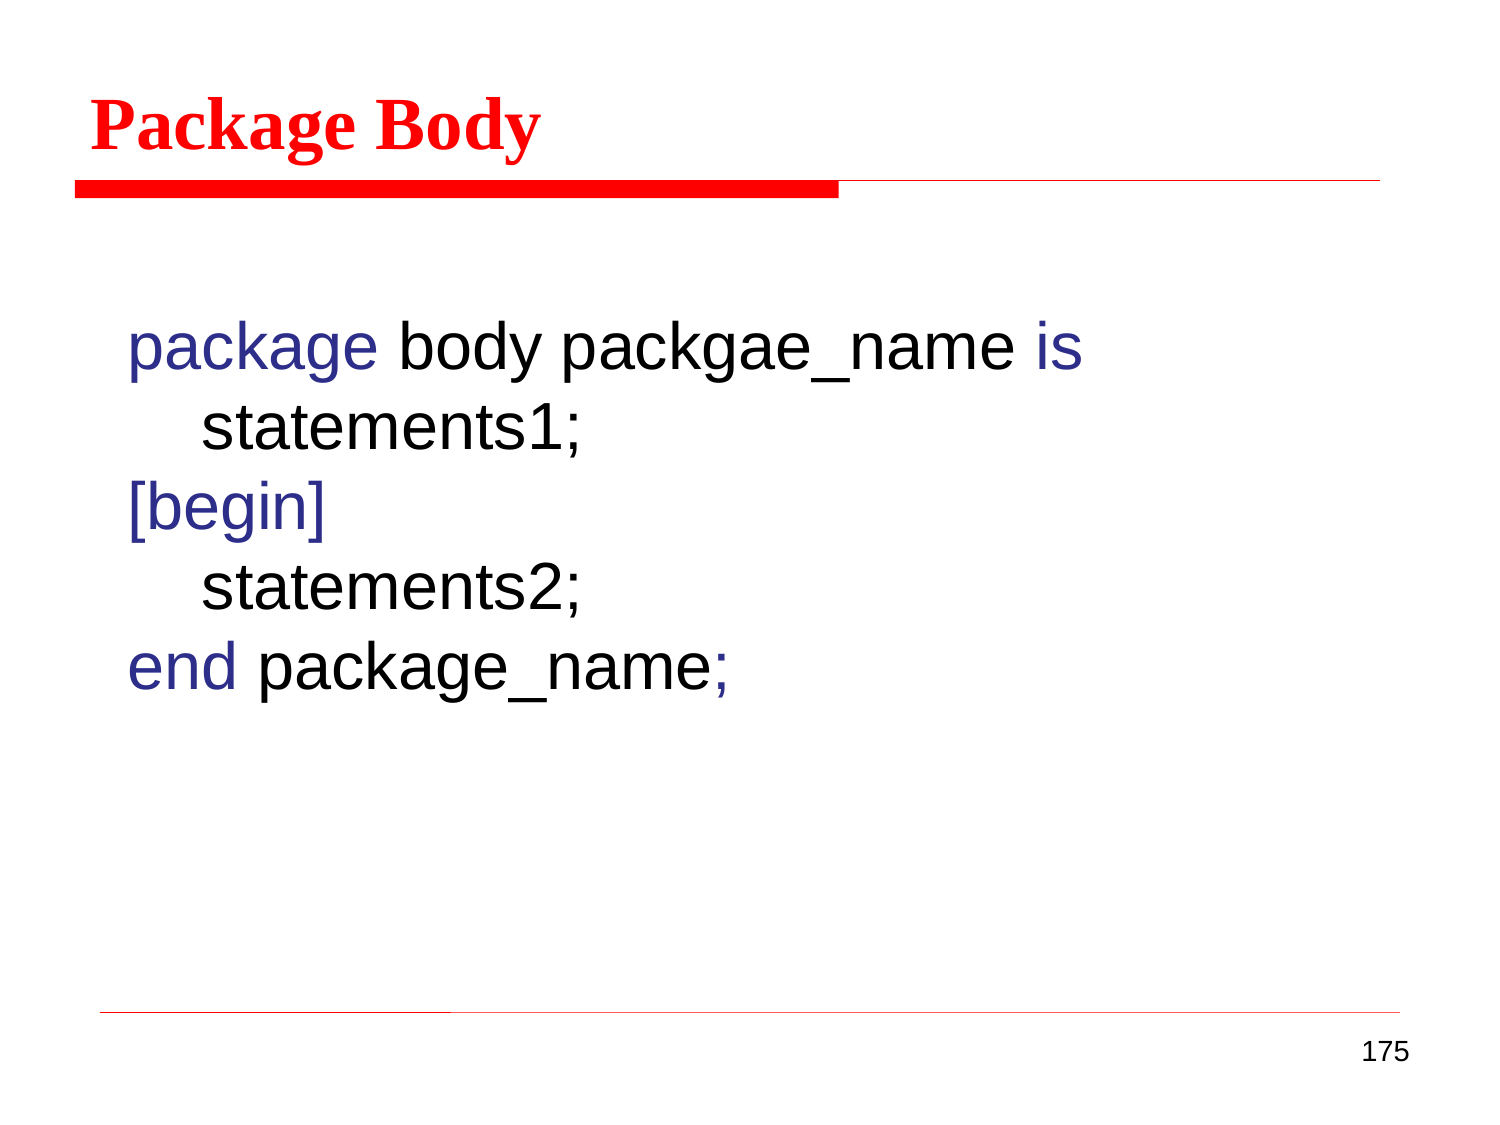

Package Body
package body packgae_name is
    statements1;
[begin]
    statements2;
end package_name;
175